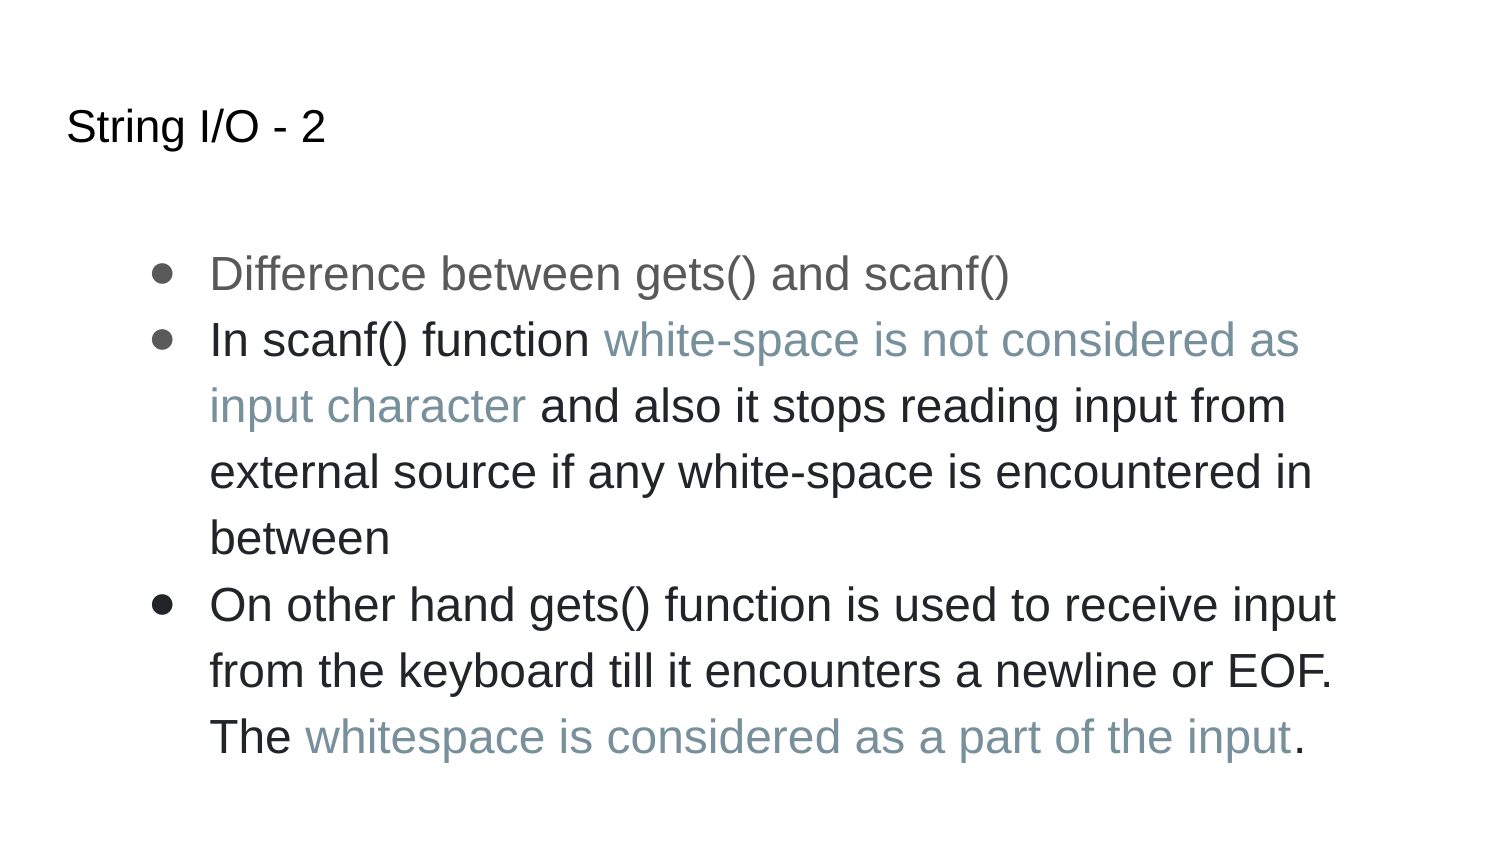

# String I/O - 2
Difference between gets() and scanf()
In scanf() function white-space is not considered as input character and also it stops reading input from external source if any white-space is encountered in between
On other hand gets() function is used to receive input from the keyboard till it encounters a newline or EOF. The whitespace is considered as a part of the input.